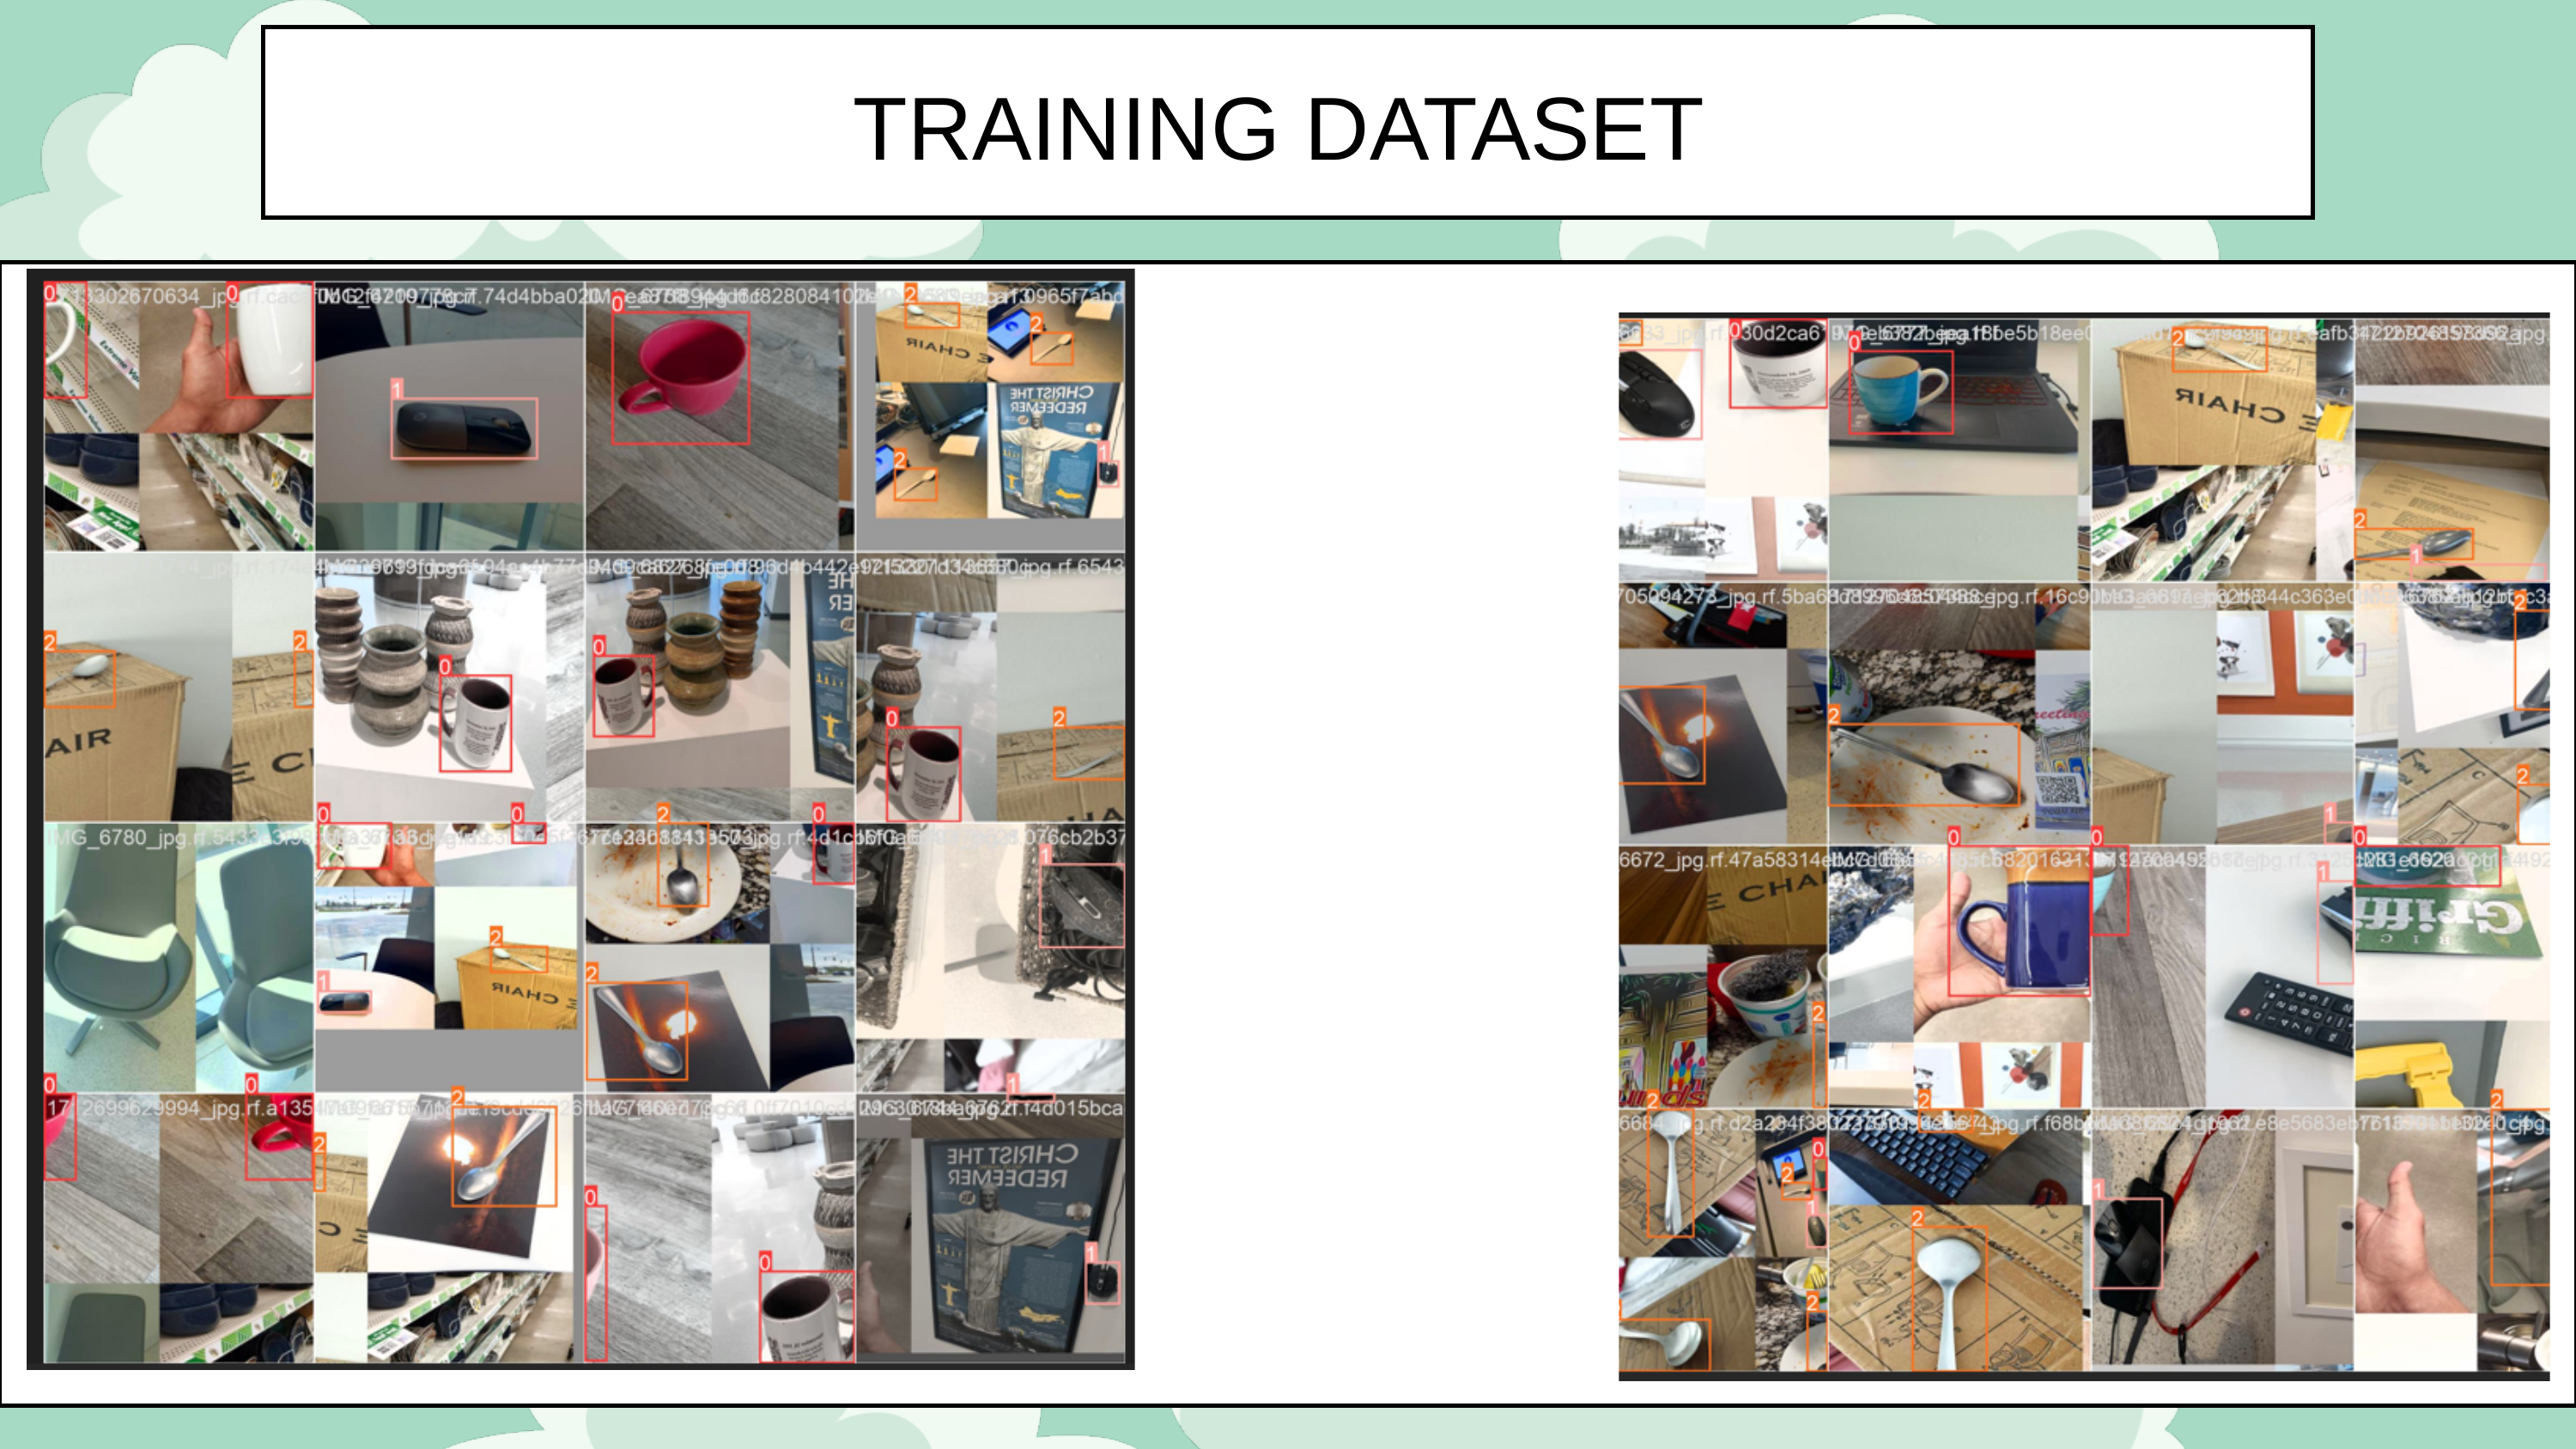

TRAINING DATASET

Objective: To build a robust object detection model for cups, mice, and spoons.